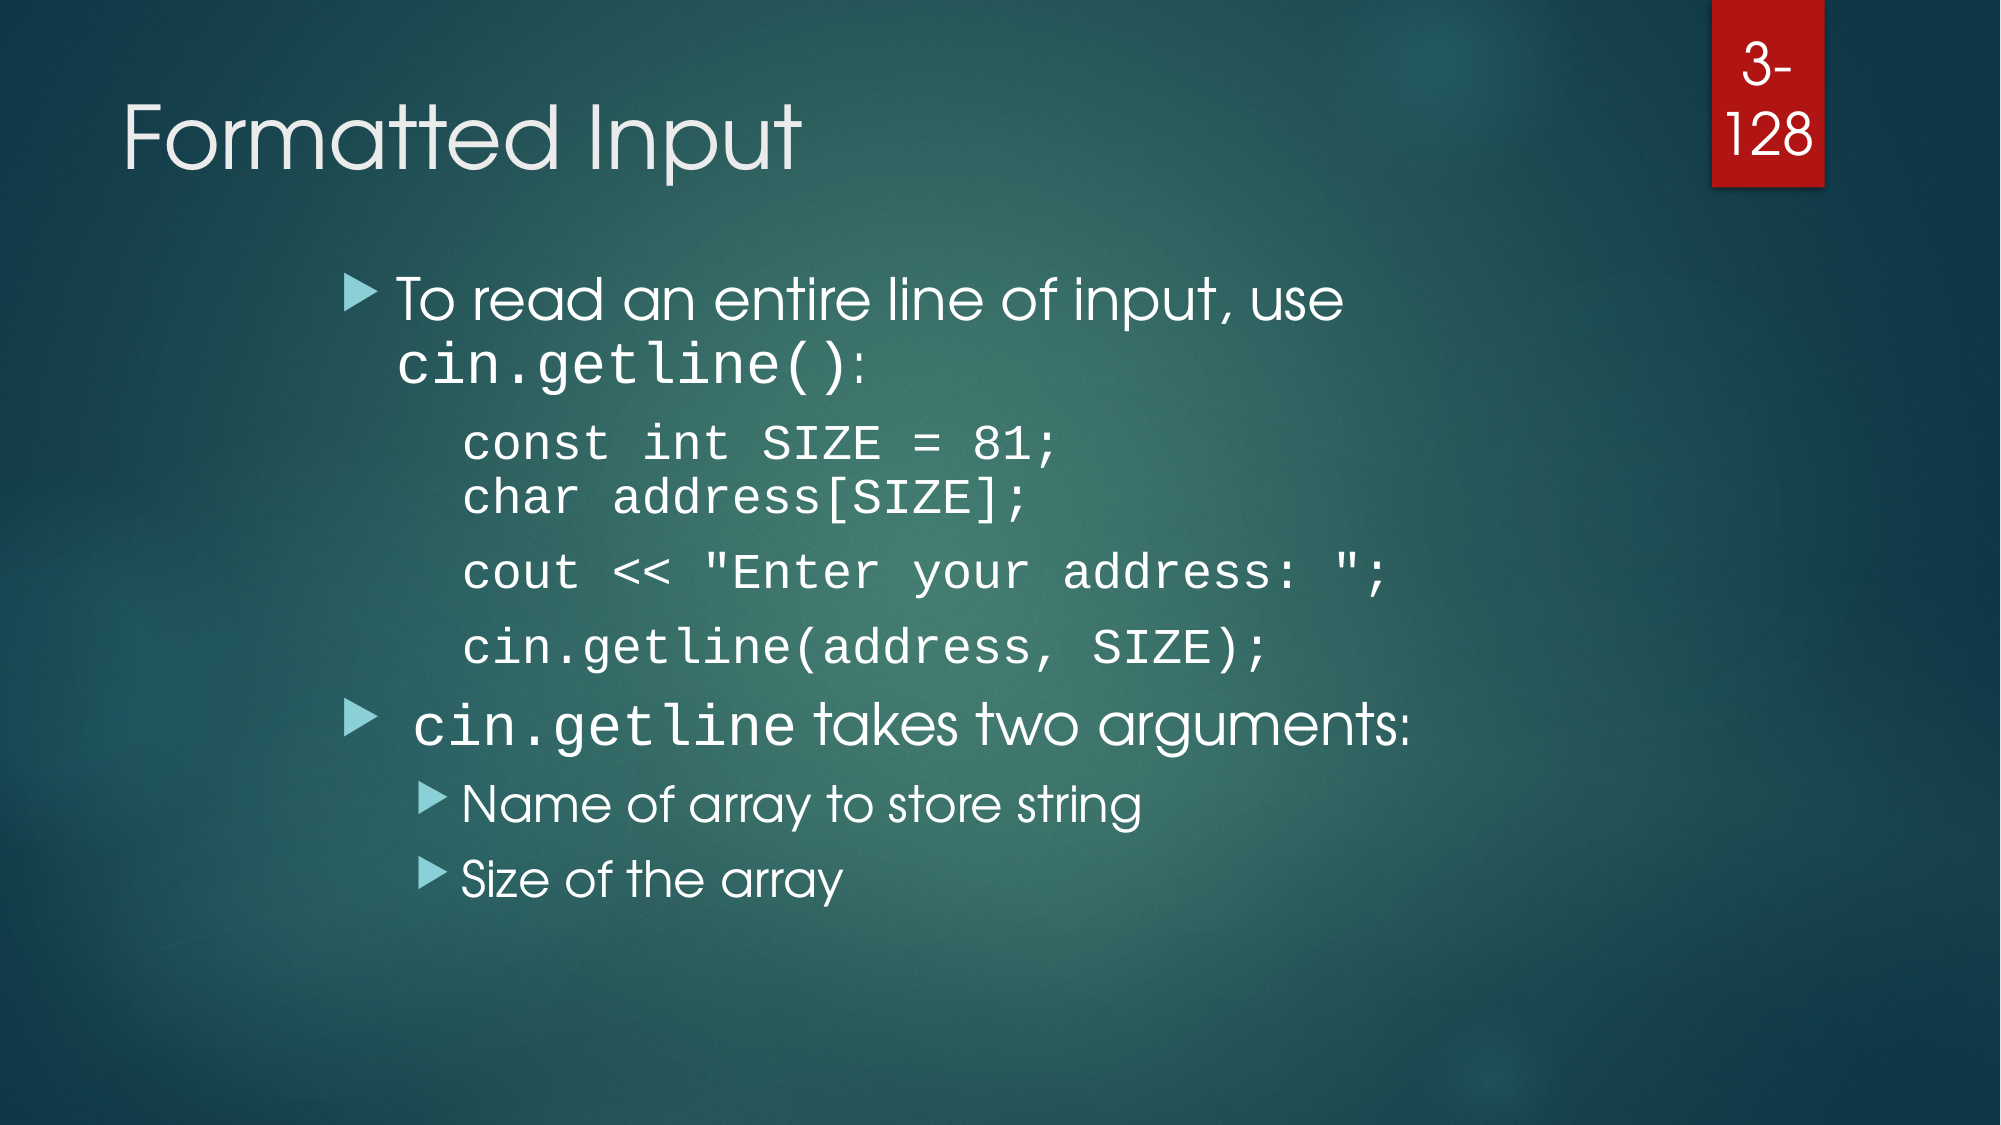

3-128
# Formatted Input
To read an entire line of input, use cin.getline():
	const int SIZE = 81;
char address[SIZE];
	cout << "Enter your address: ";
	cin.getline(address, SIZE);
 cin.getline takes two arguments:
Name of array to store string
Size of the array